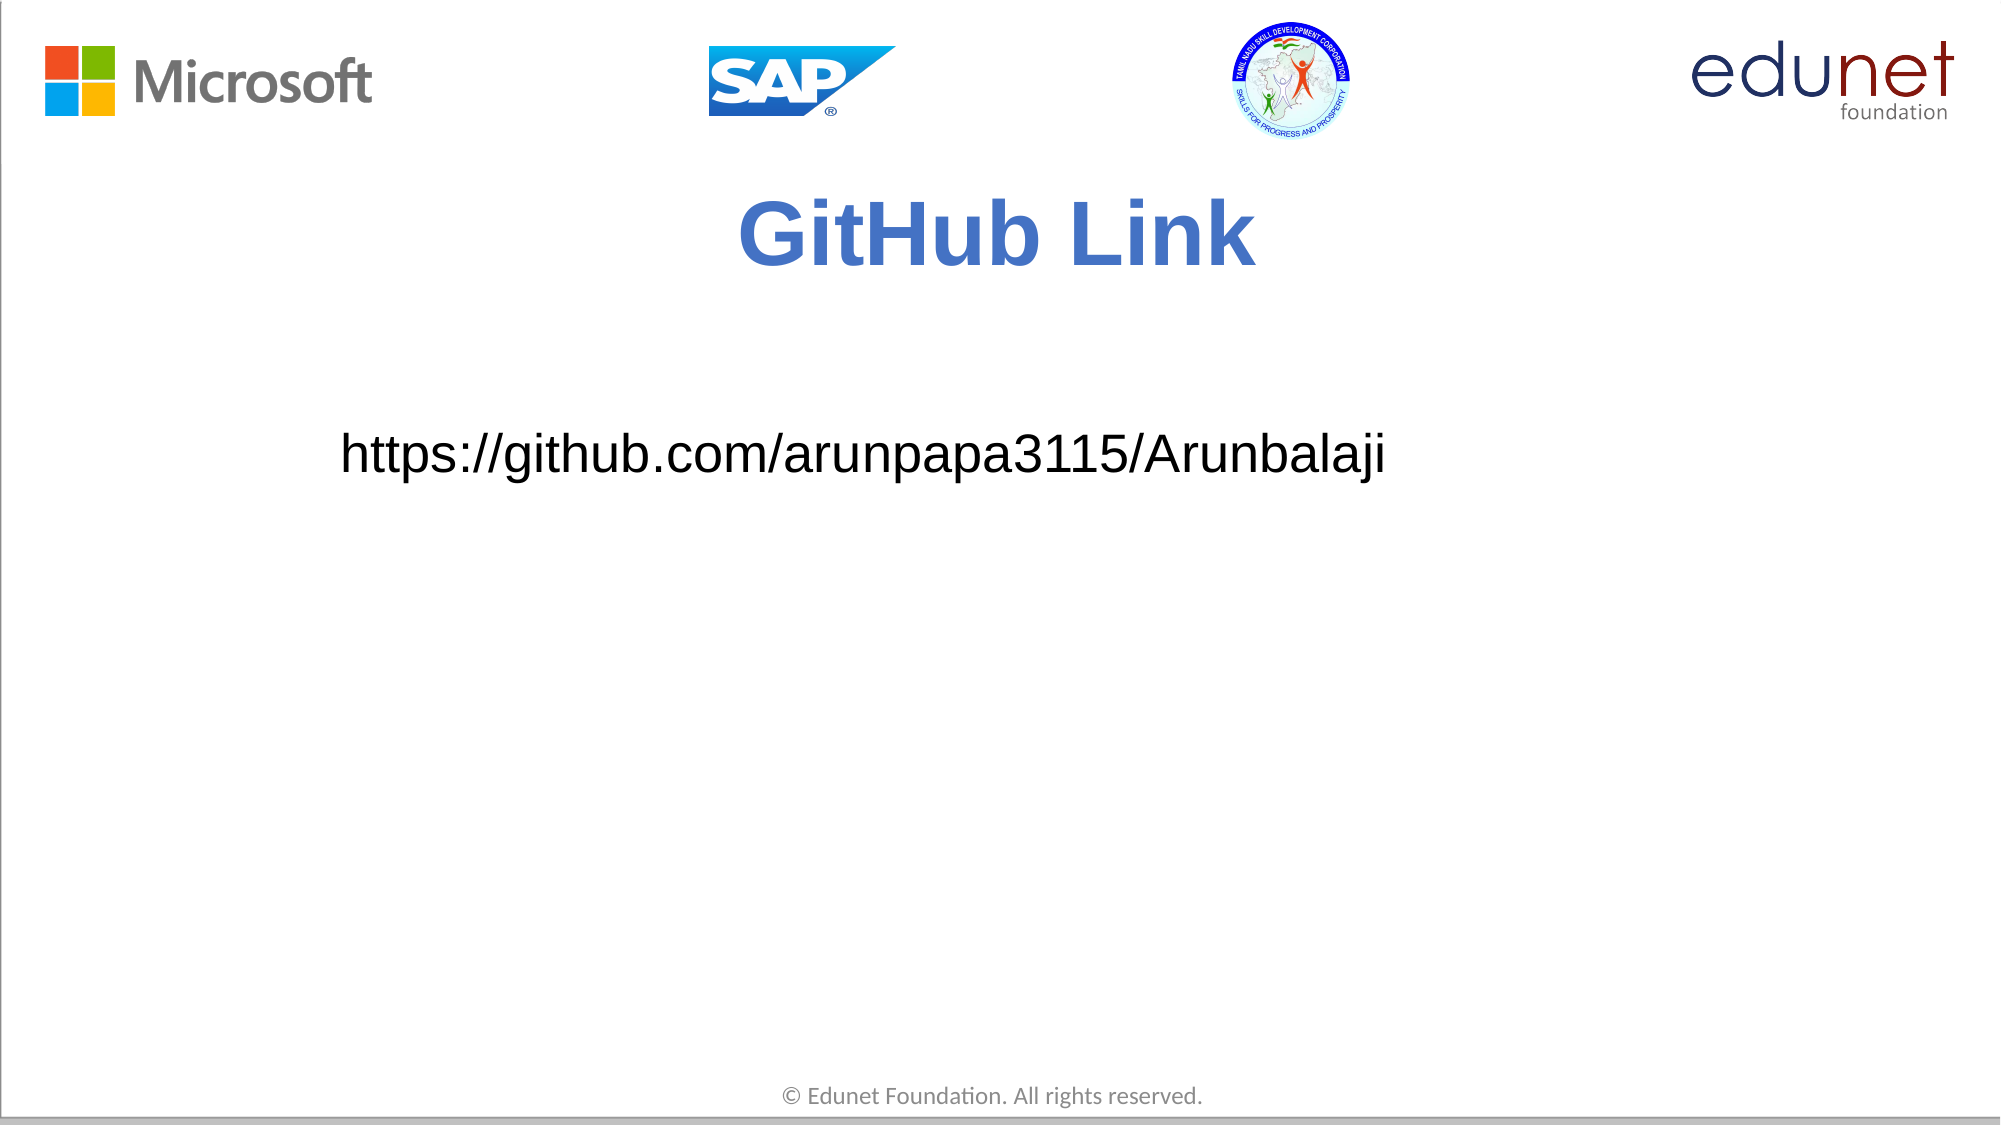

# GitHub Link

               https://github.com/arunpapa3115/Arunbalaji
© Edunet Foundation. All rights reserved.